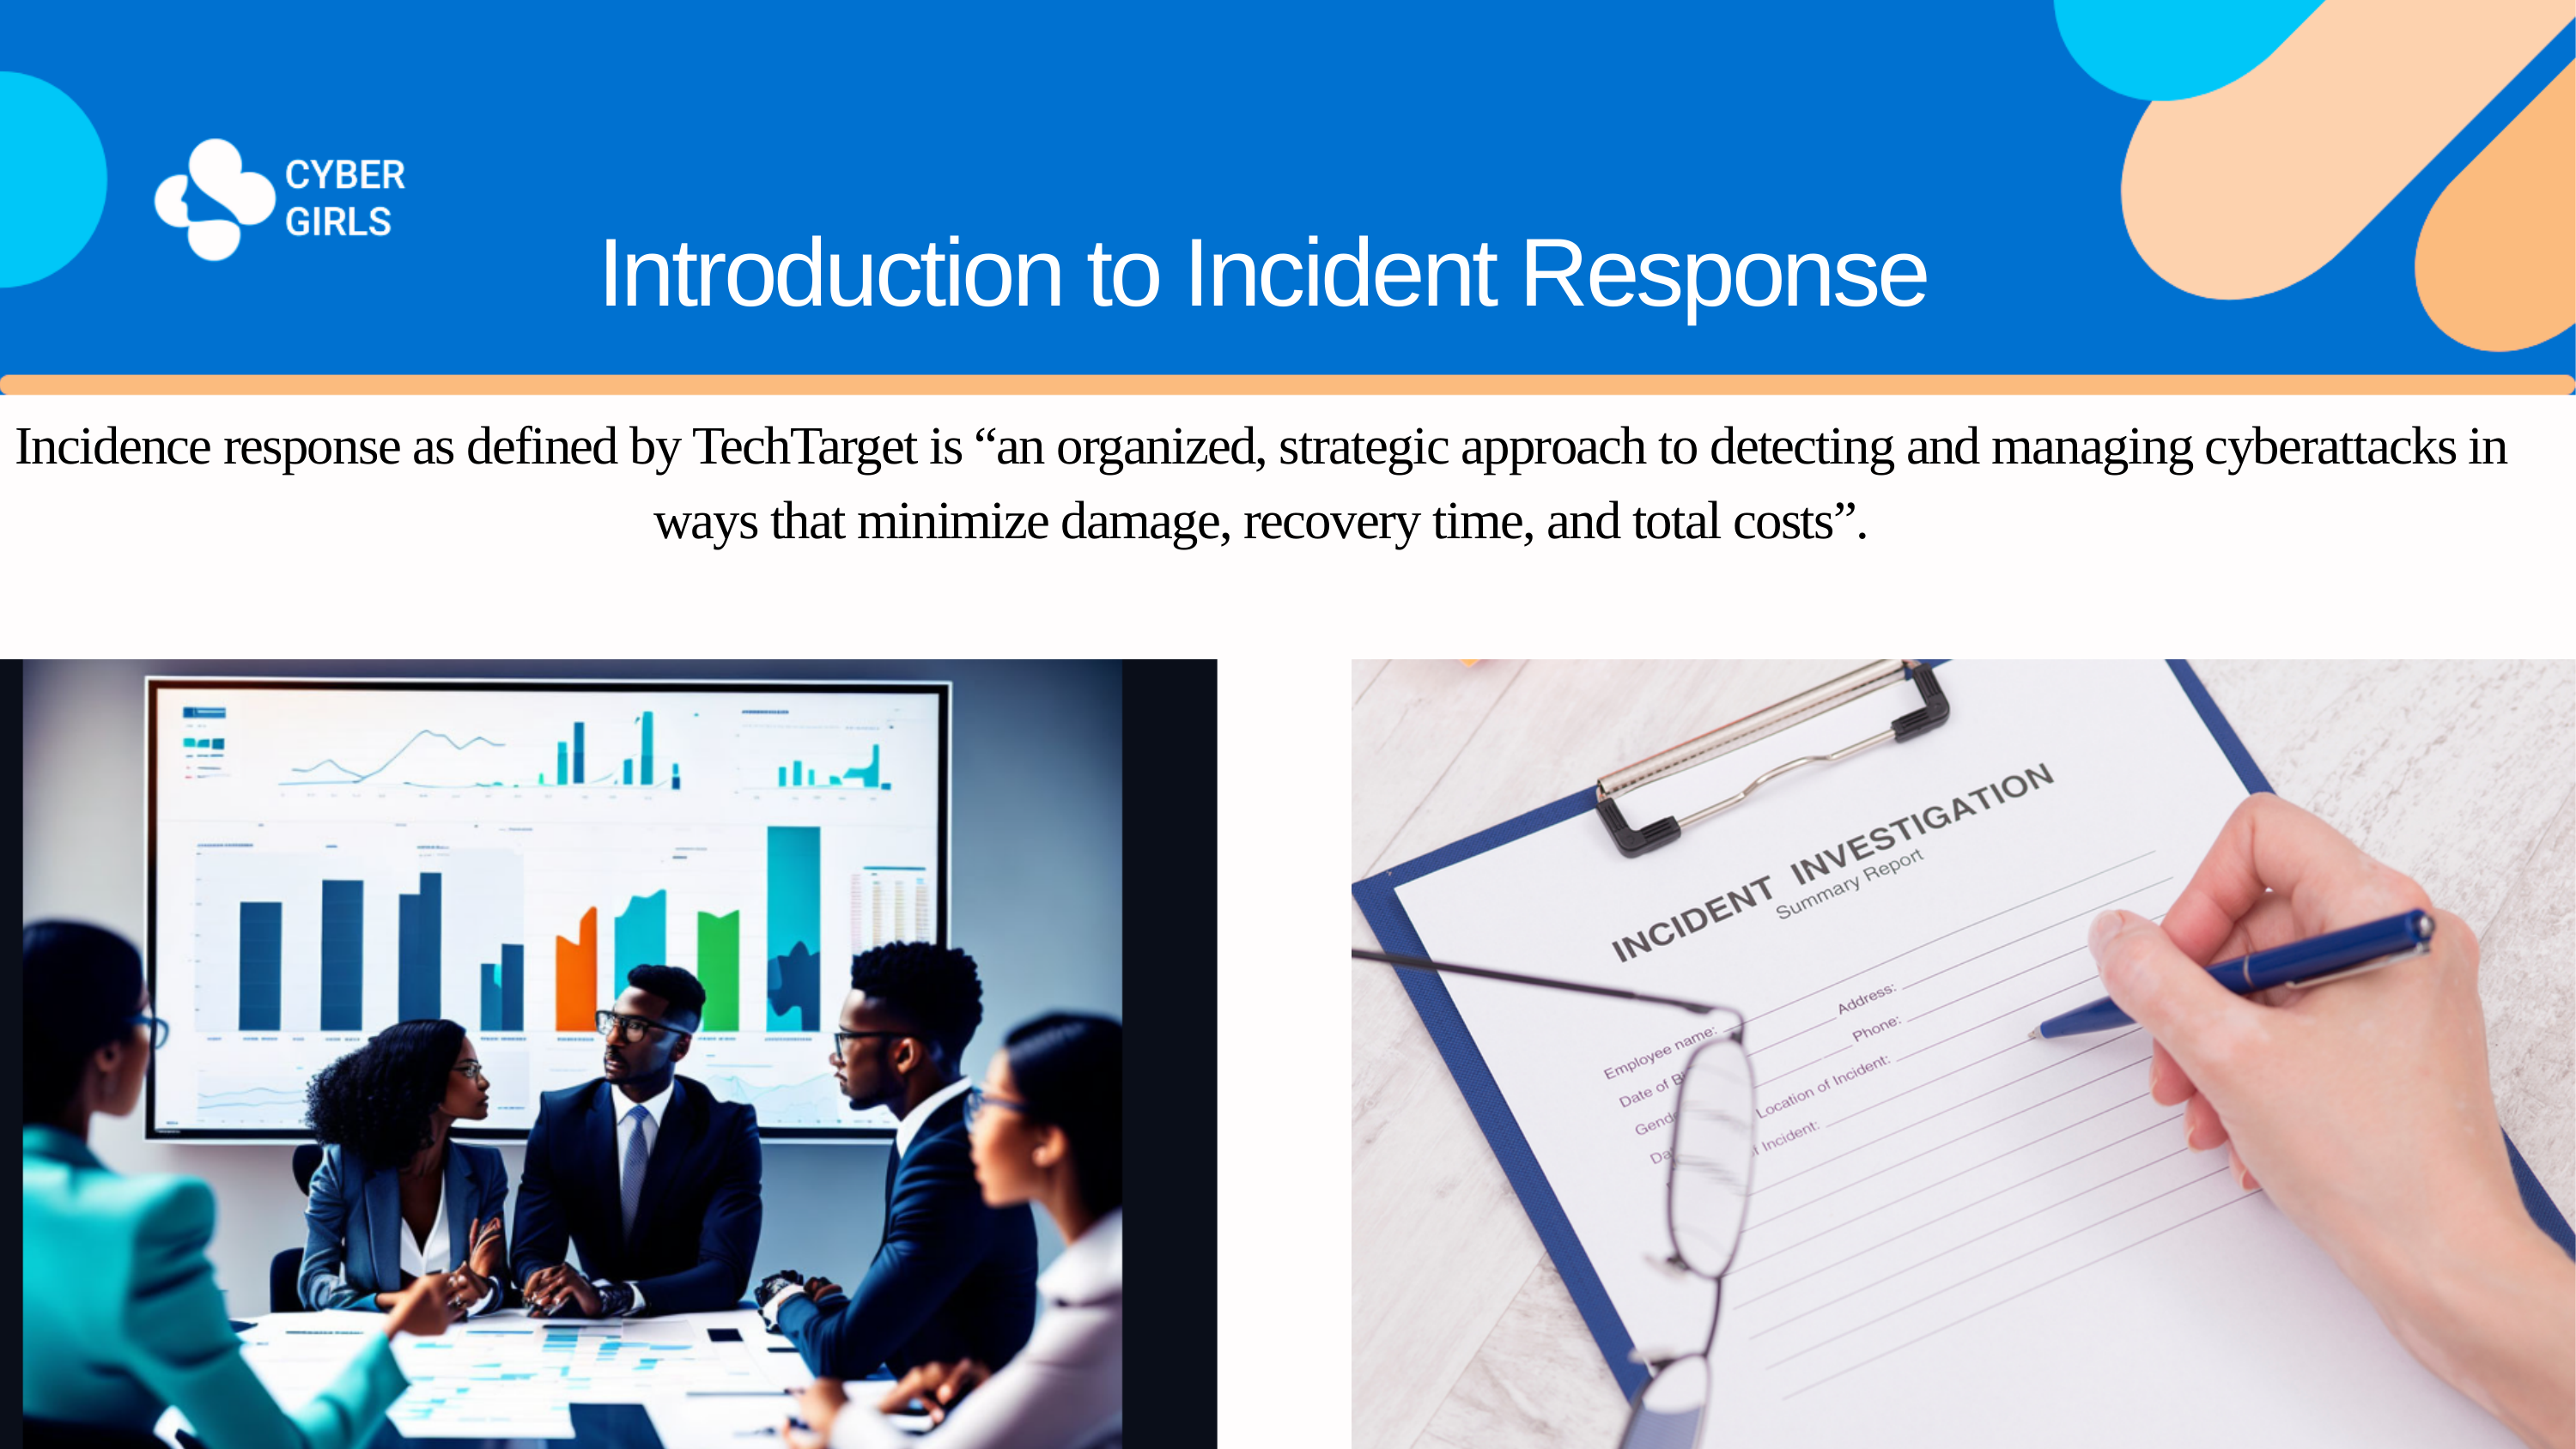

Introduction to Incident Response

Incidence response as defined by TechTarget is “an organized, strategic approach to detecting and managing cyberattacks in ways that minimize damage, recovery time, and total costs”.